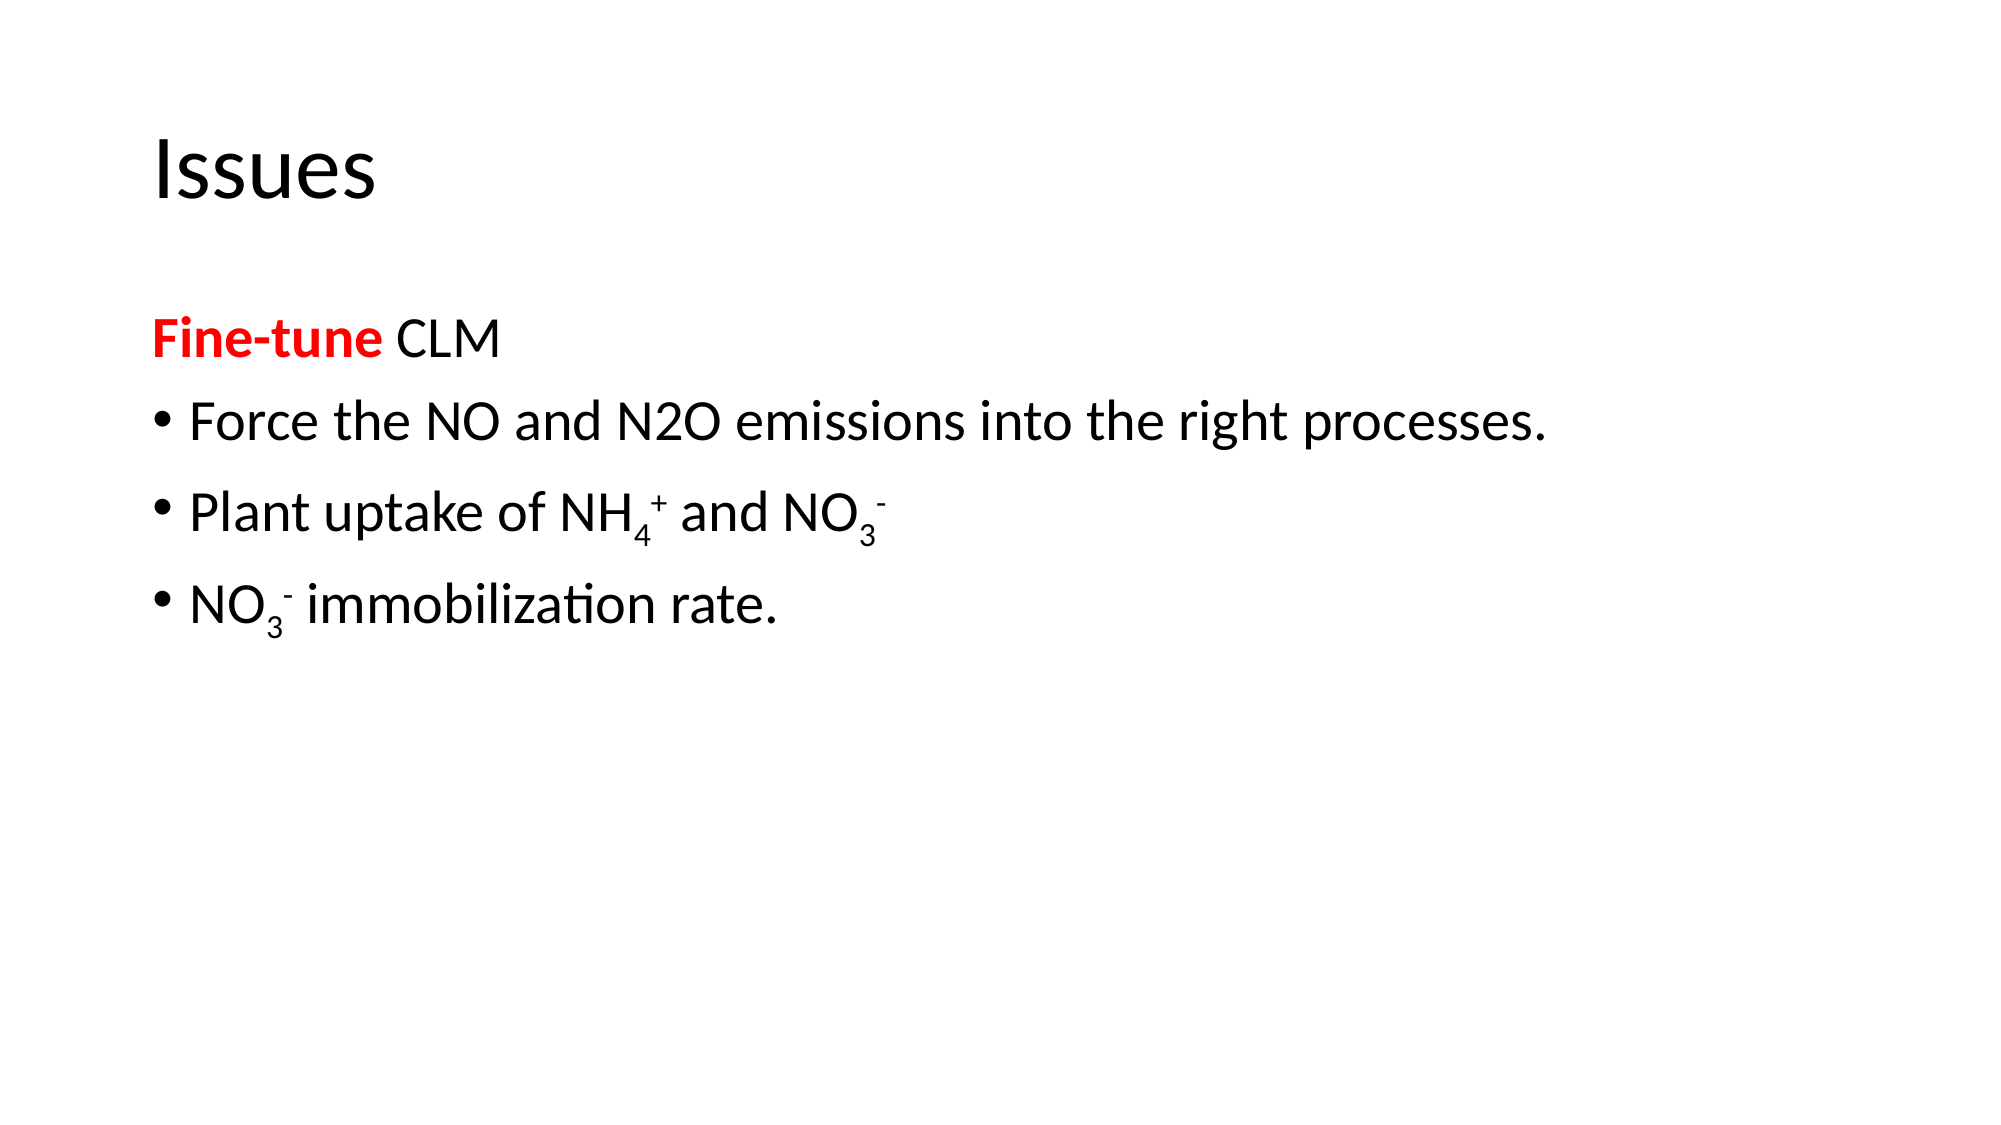

# Issues
Fine-tune CLM
Force the NO and N2O emissions into the right processes.
Plant uptake of NH4+ and NO3-
NO3- immobilization rate.